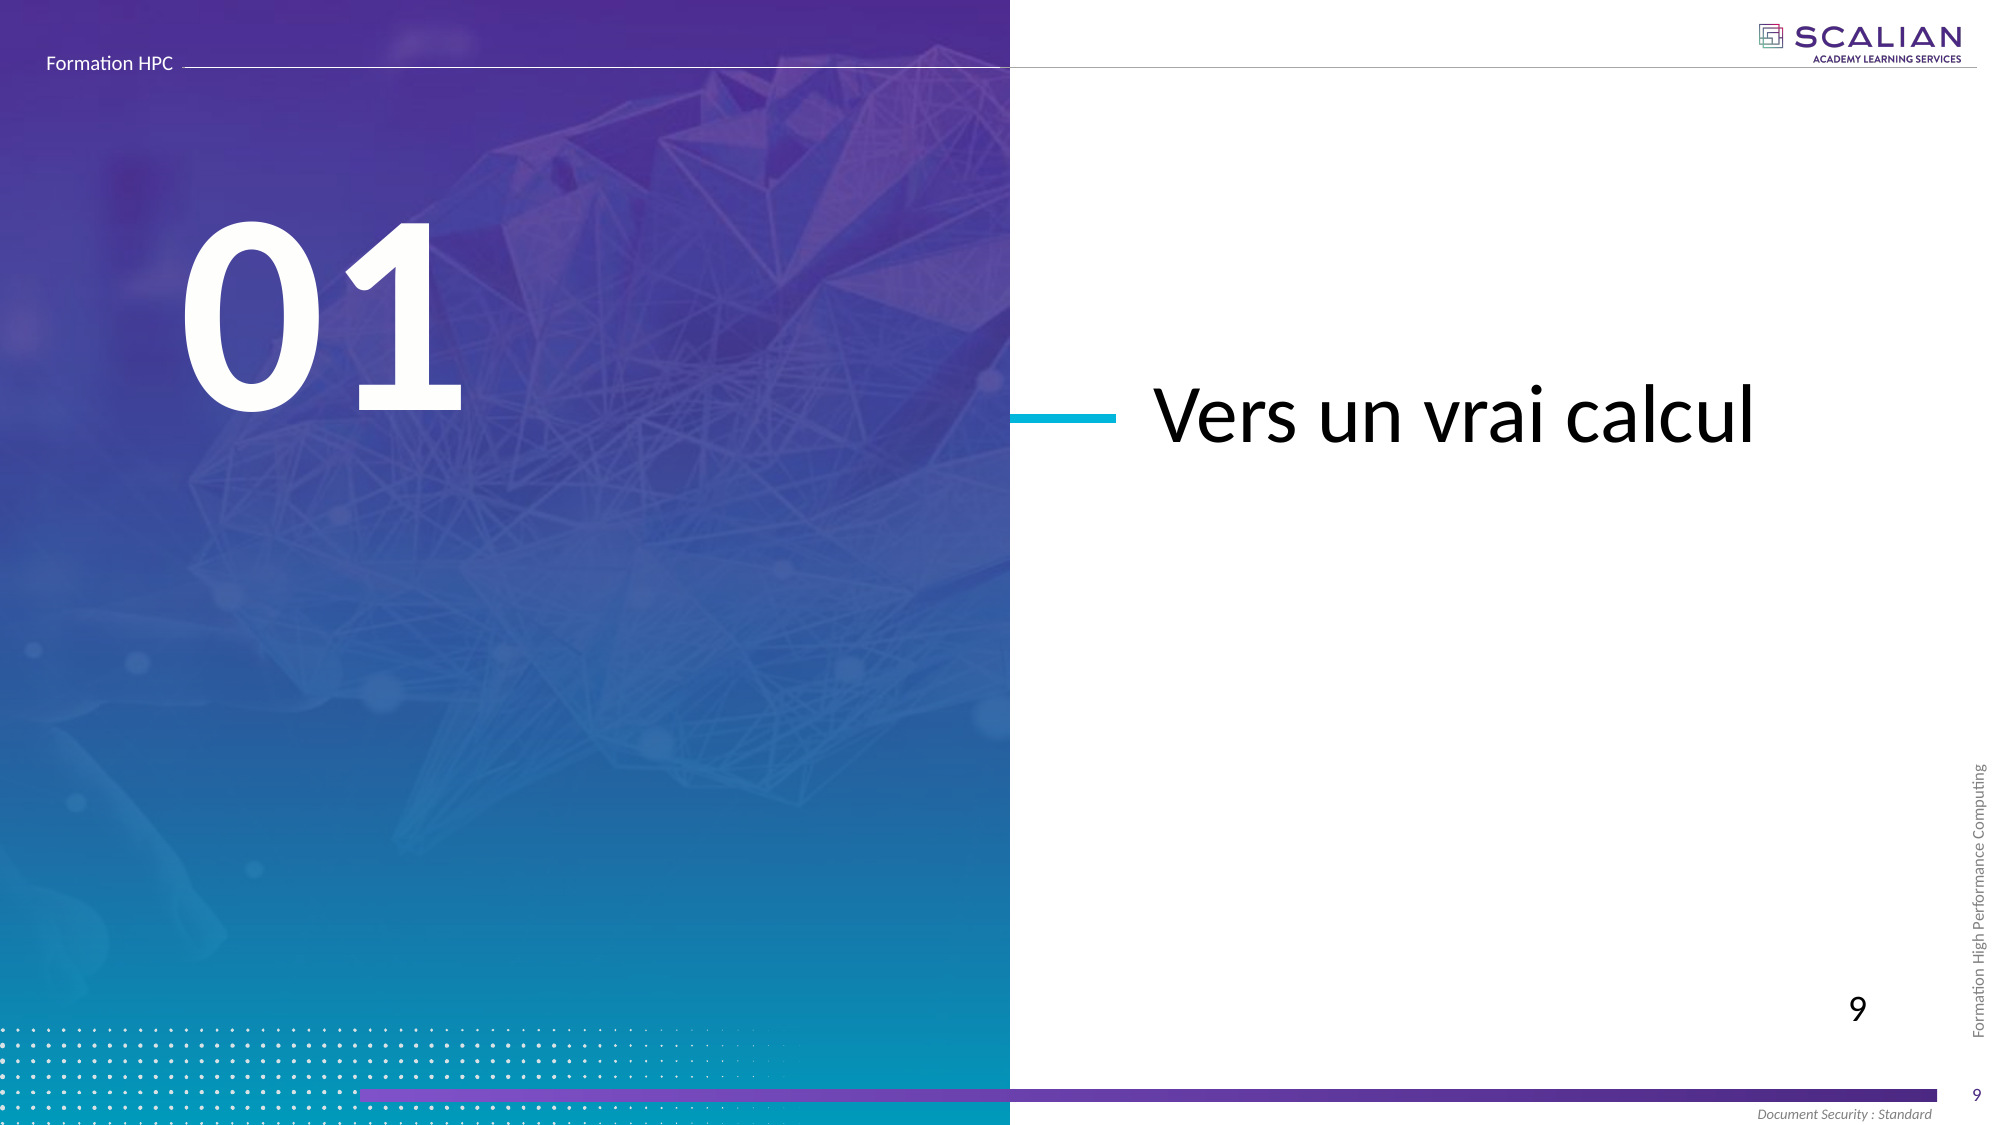

01
# Vectorisation automatique
Vers un vrai calcul
9